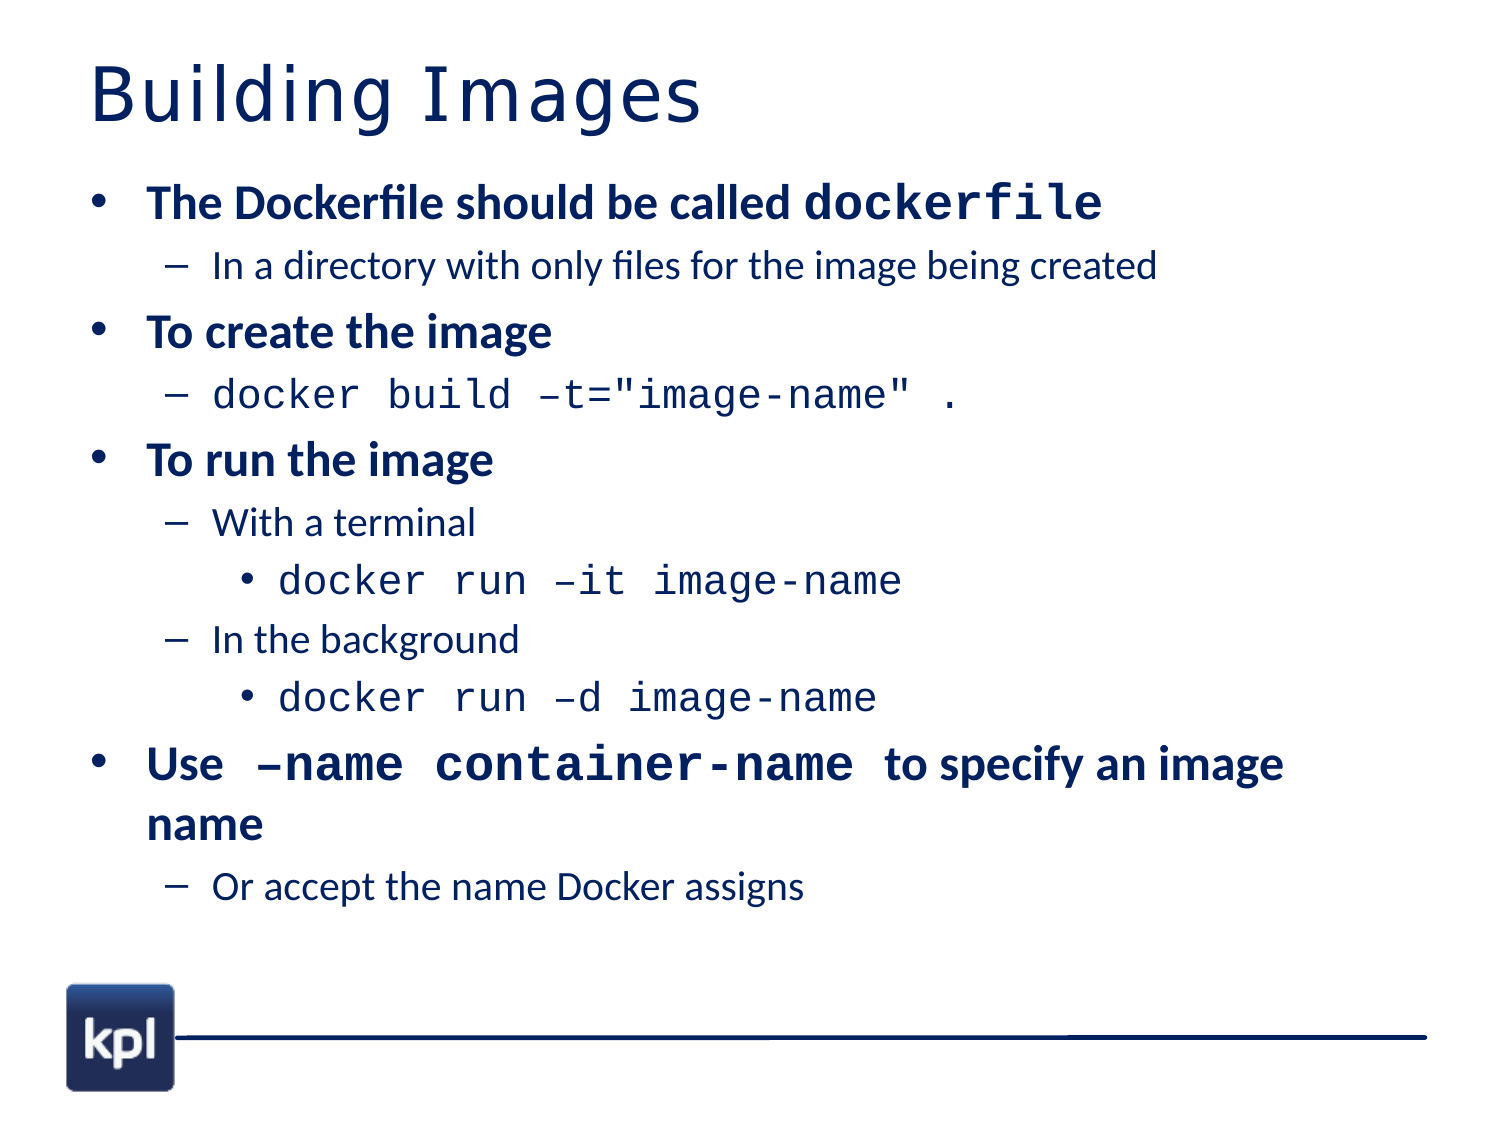

# Building Images
The Dockerfile should be called dockerfile
In a directory with only files for the image being created
To create the image
docker build –t="image-name" .
To run the image
With a terminal
docker run –it image-name
In the background
docker run –d image-name
Use –name container-name to specify an image name
Or accept the name Docker assigns